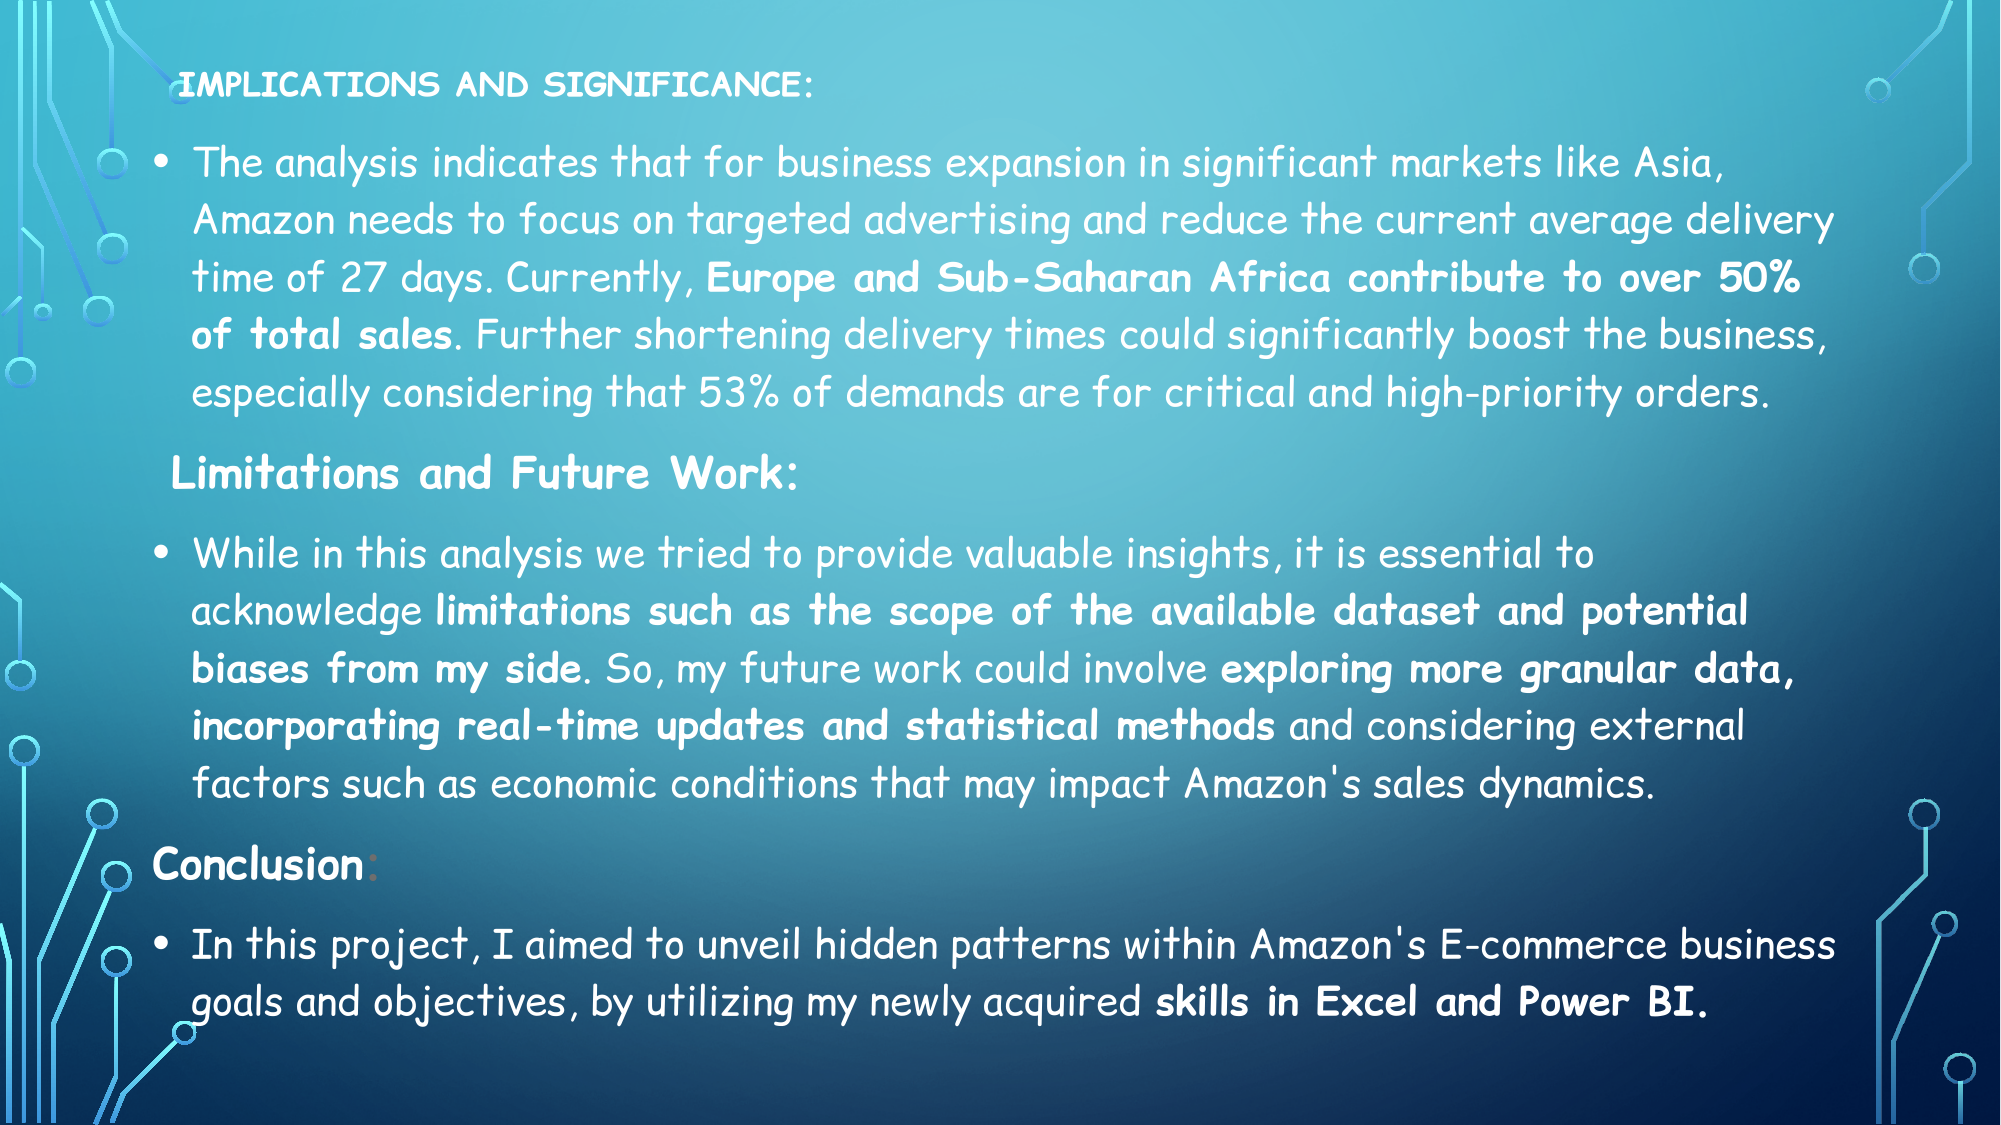

# Implications and Significance:
The analysis indicates that for business expansion in significant markets like Asia, Amazon needs to focus on targeted advertising and reduce the current average delivery time of 27 days. Currently, Europe and Sub-Saharan Africa contribute to over 50% of total sales. Further shortening delivery times could significantly boost the business, especially considering that 53% of demands are for critical and high-priority orders.
 Limitations and Future Work:
While in this analysis we tried to provide valuable insights, it is essential to acknowledge limitations such as the scope of the available dataset and potential biases from my side. So, my future work could involve exploring more granular data, incorporating real-time updates and statistical methods and considering external factors such as economic conditions that may impact Amazon's sales dynamics.
Conclusion:
In this project, I aimed to unveil hidden patterns within Amazon's E-commerce business goals and objectives, by utilizing my newly acquired skills in Excel and Power BI.